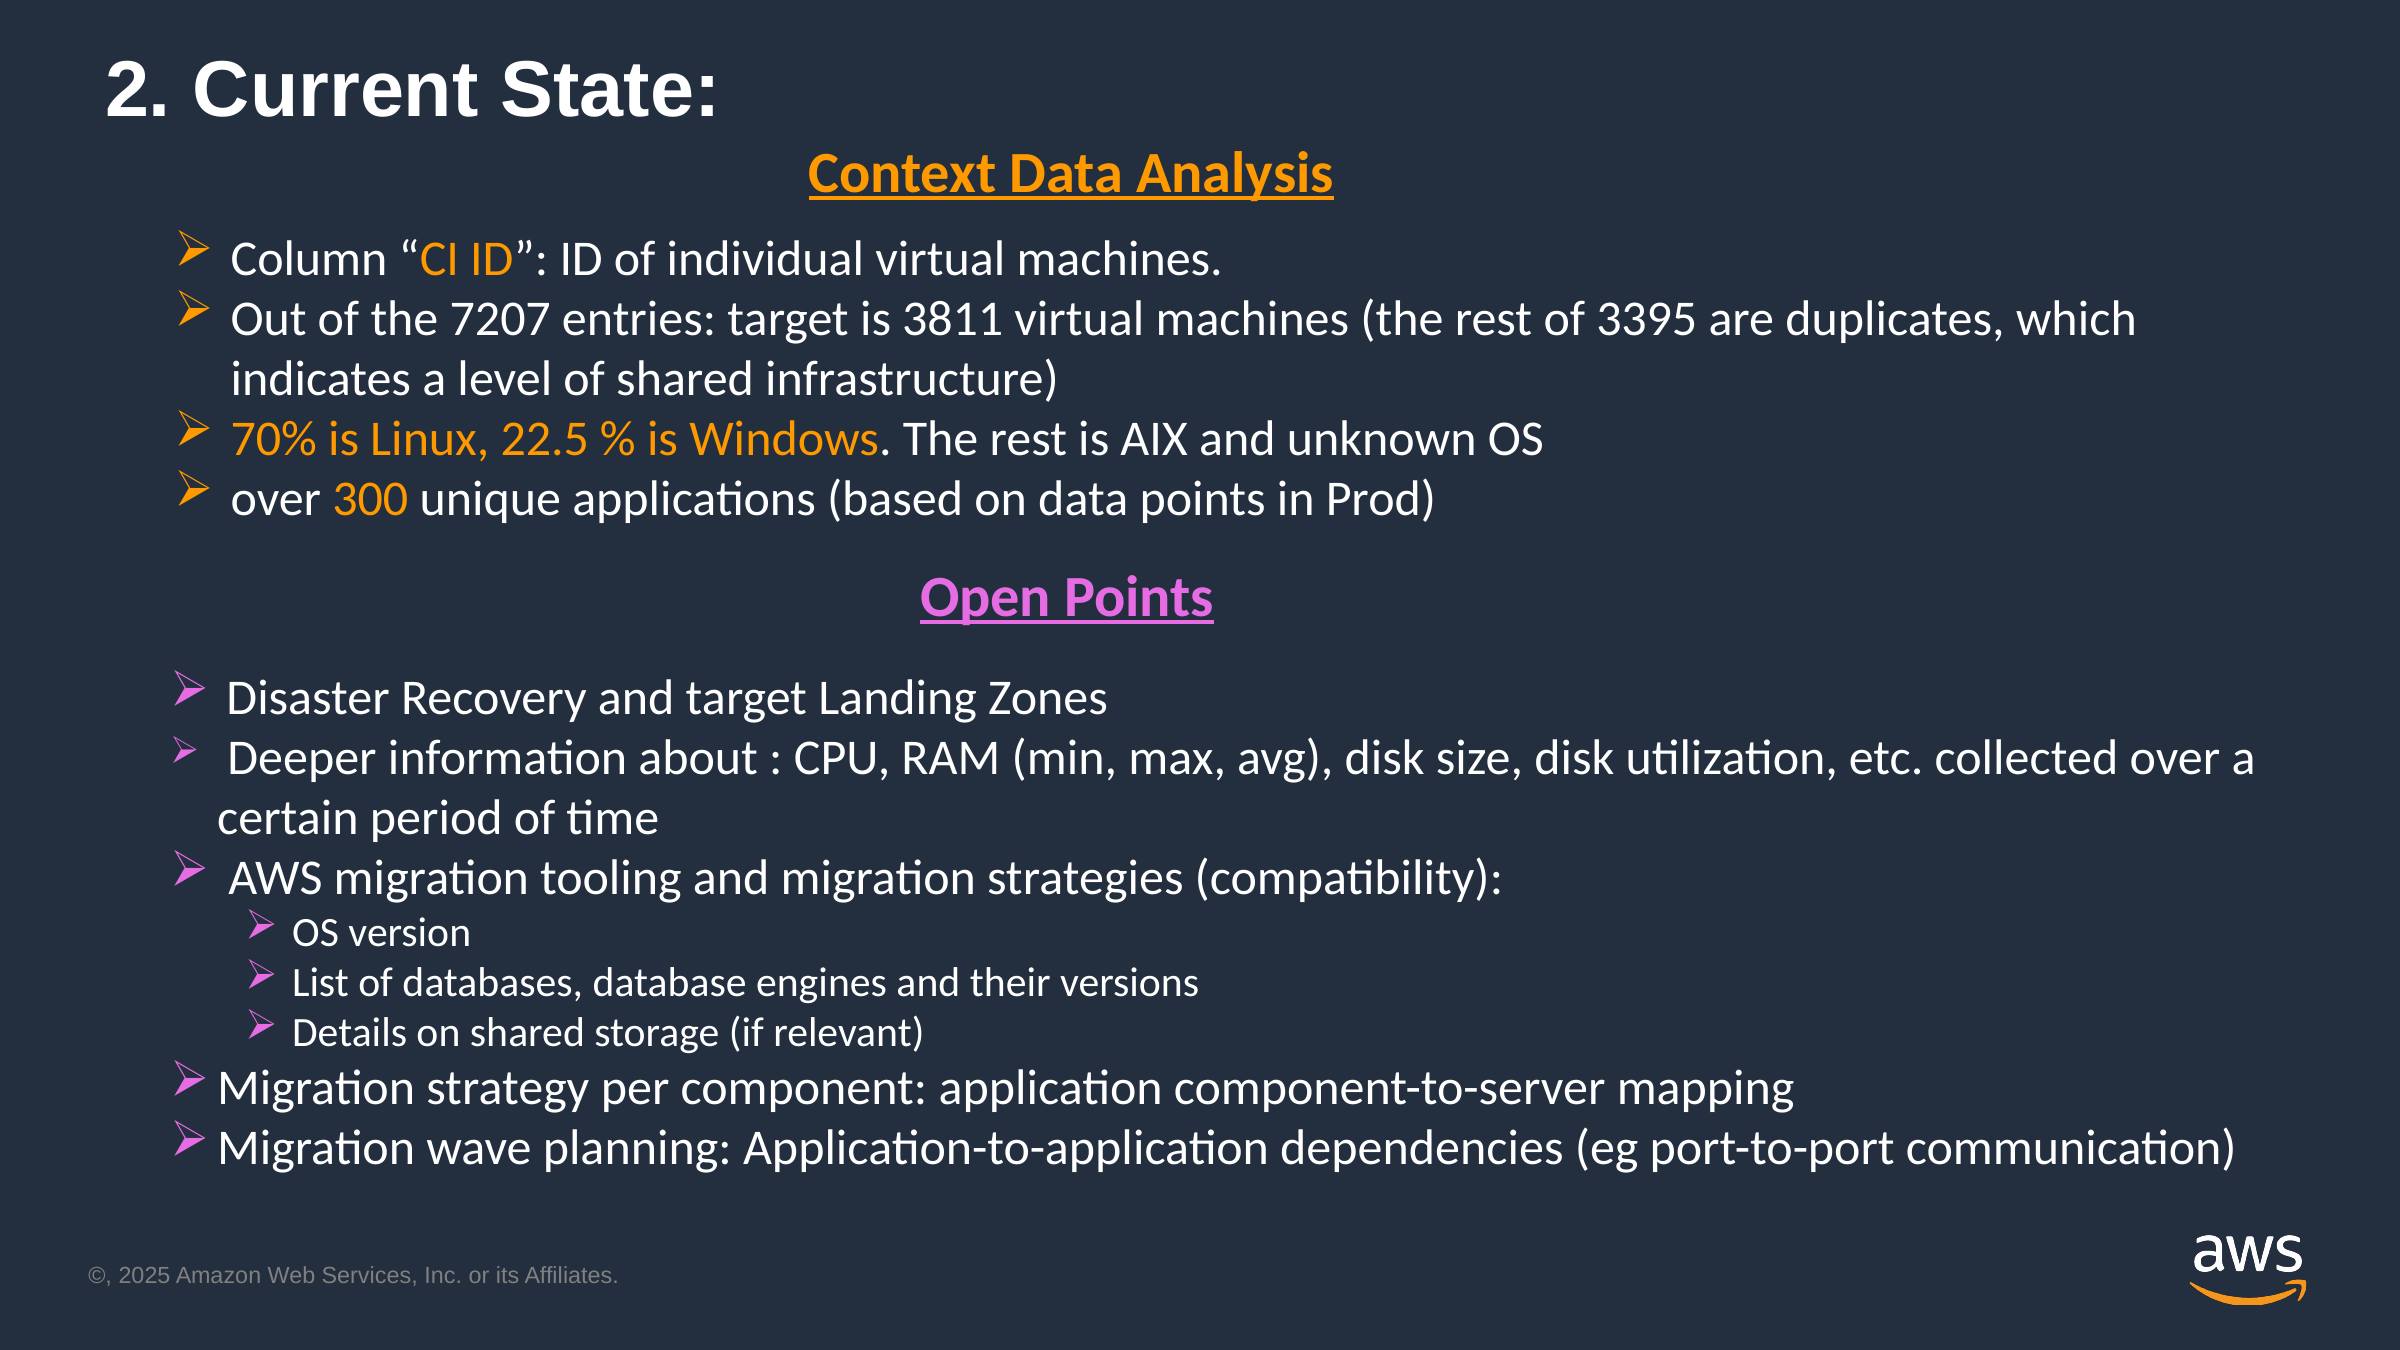

# 2. Current State:
Context Data Analysis
Column “CI ID”: ID of individual virtual machines.
Out of the 7207 entries: target is 3811 virtual machines (the rest of 3395 are duplicates, which indicates a level of shared infrastructure)
70% is Linux, 22.5 % is Windows. The rest is AIX and unknown OS
over 300 unique applications (based on data points in Prod)
Open Points

Disaster Recovery and target Landing Zones
 Deeper information about : CPU, RAM (min, max, avg), disk size, disk utilization, etc. collected over a certain period of time
 AWS migration tooling and migration strategies (compatibility):
OS version
List of databases, database engines and their versions
Details on shared storage (if relevant)
Migration strategy per component: application component-to-server mapping
Migration wave planning: Application-to-application dependencies (eg port-to-port communication)